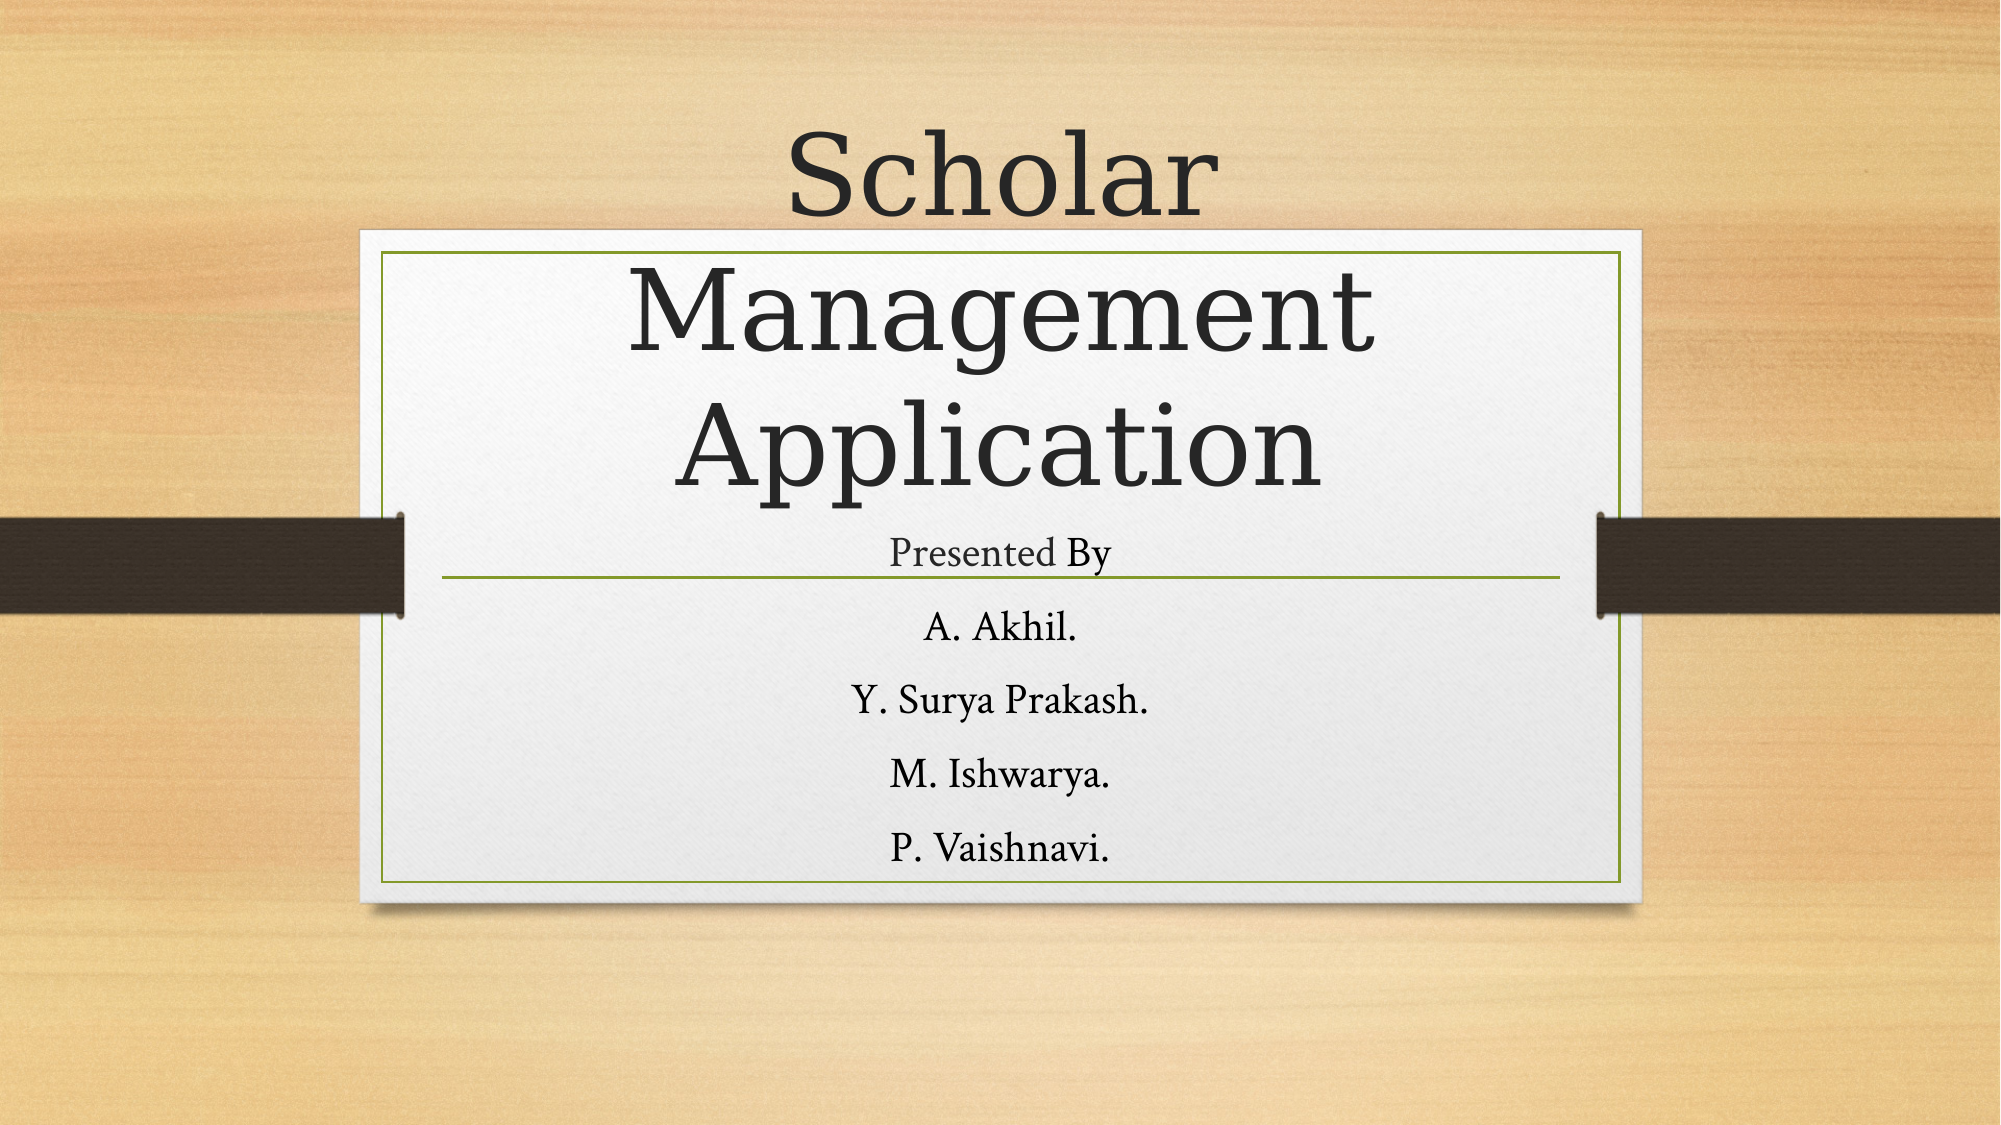

# Scholar Management Application
Presented By
A. Akhil.
Y. Surya Prakash.
M. Ishwarya.
P. Vaishnavi.